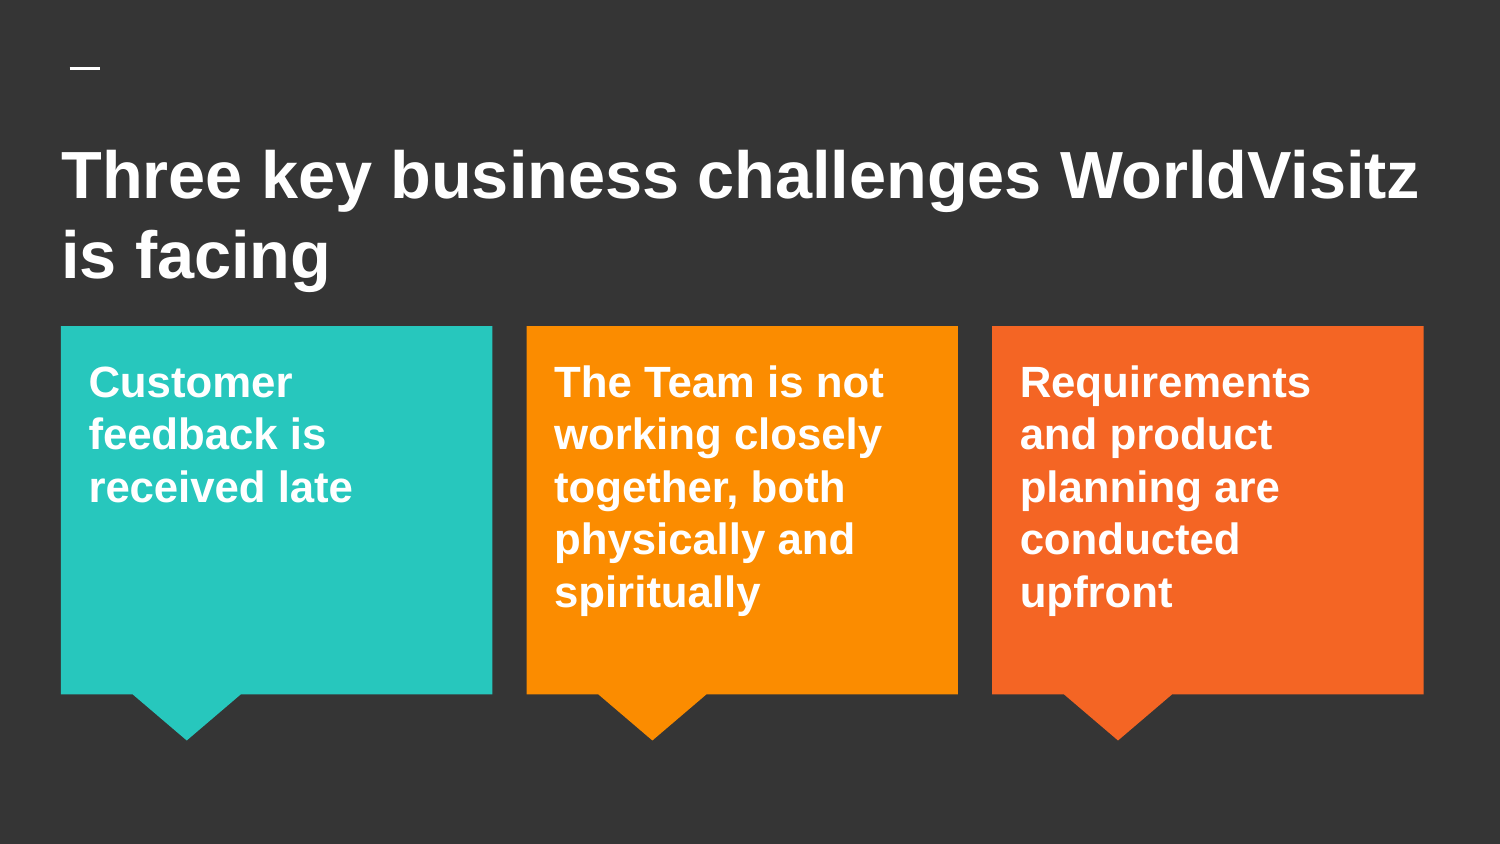

# Three key business challenges WorldVisitz is facing

Customer feedback is received late

The Team is not working closely together, both physically and spiritually

Requirements and product planning are conducted upfront